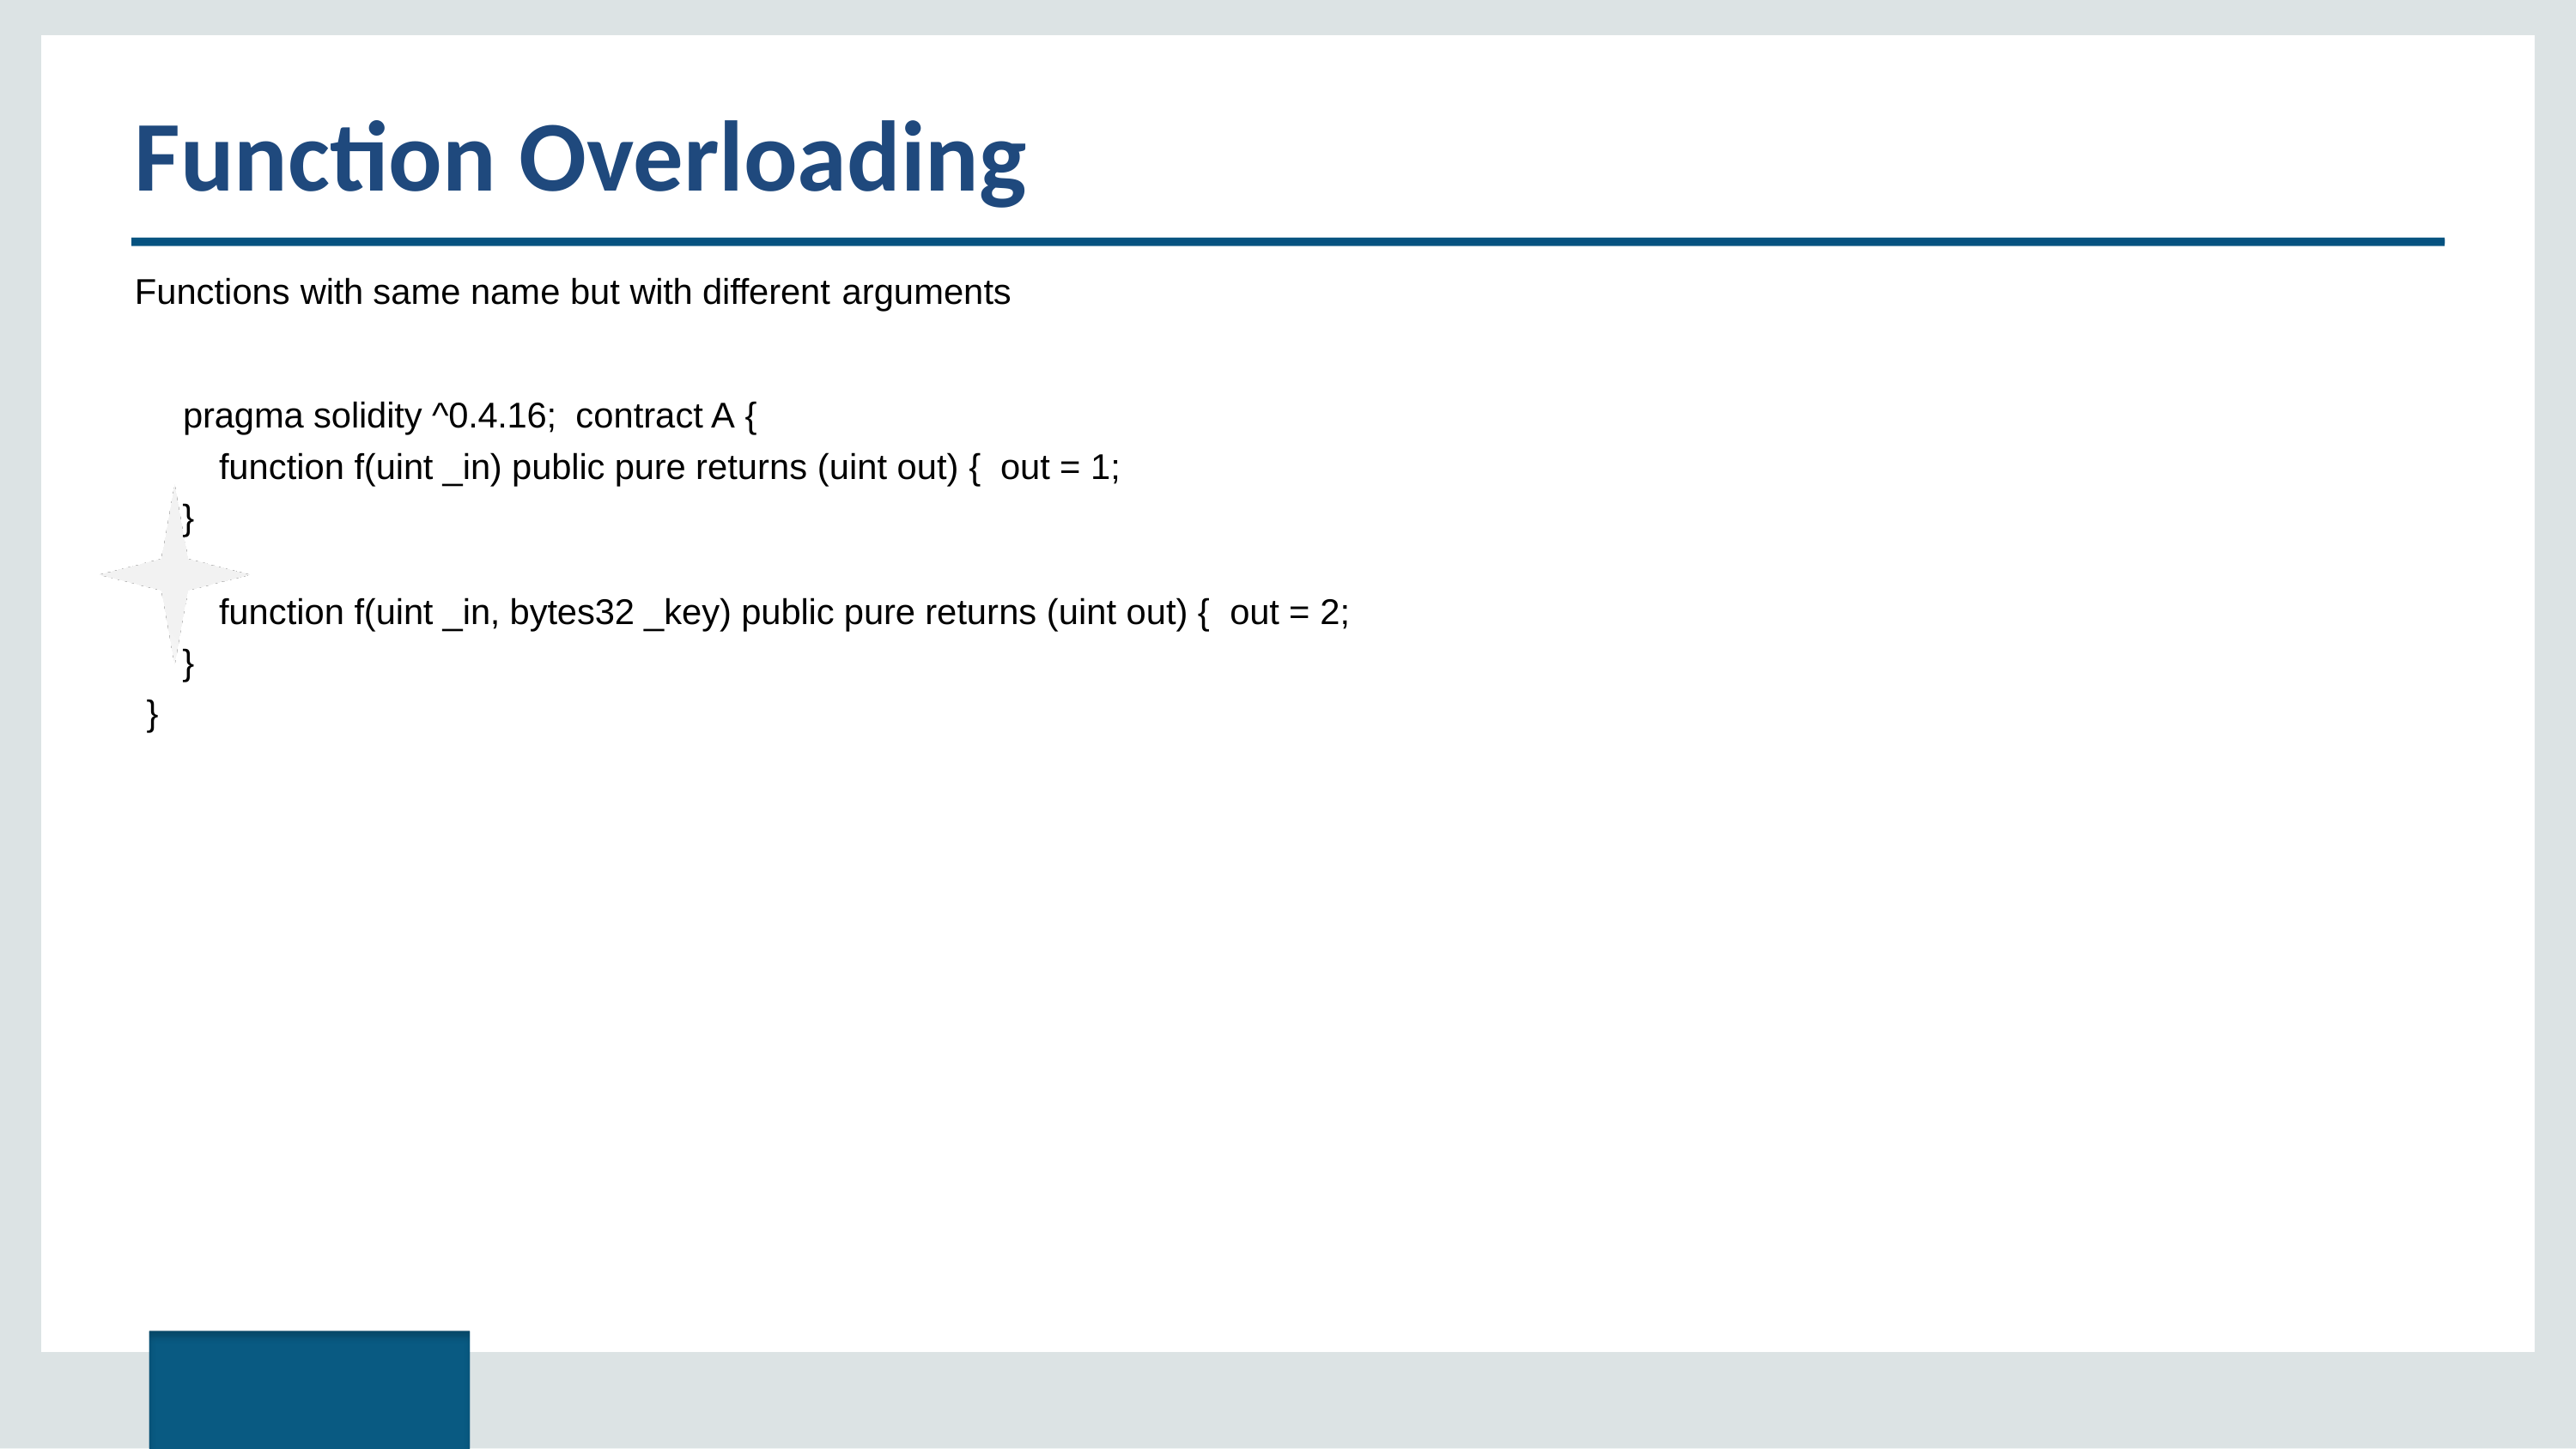

# Function Overloading

Functions with same name but with different arguments
pragma solidity ^0.4.16;  contract A {
function f(uint _in) public pure returns (uint out) {  out = 1;
}

function f(uint _in, bytes32 _key) public pure returns (uint out) {  out = 2;
}
}